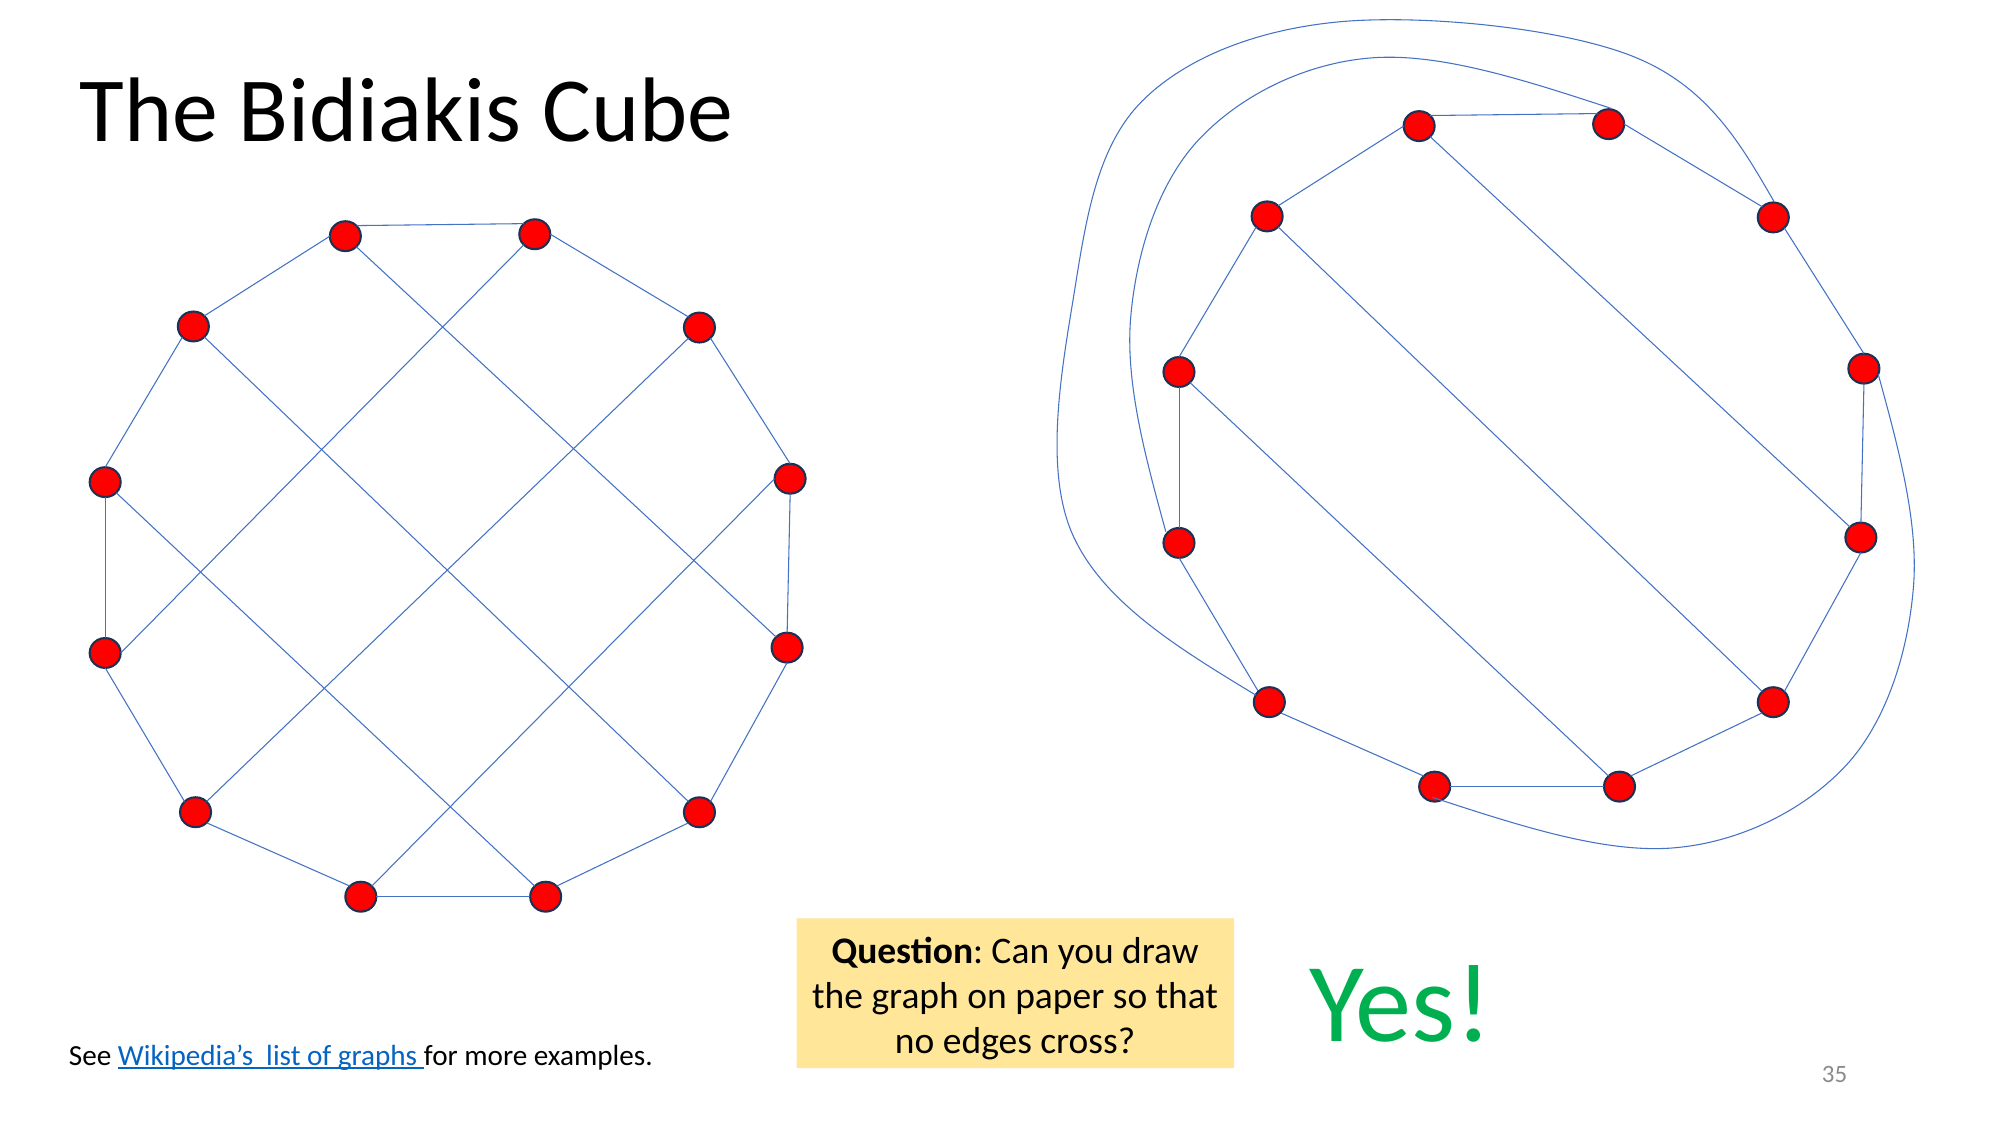

# The Bidiakis Cube

Question: Can you draw the graph on paper so that no edges cross?
Yes!
See Wikipedia’s  list of graphs for more examples.
35